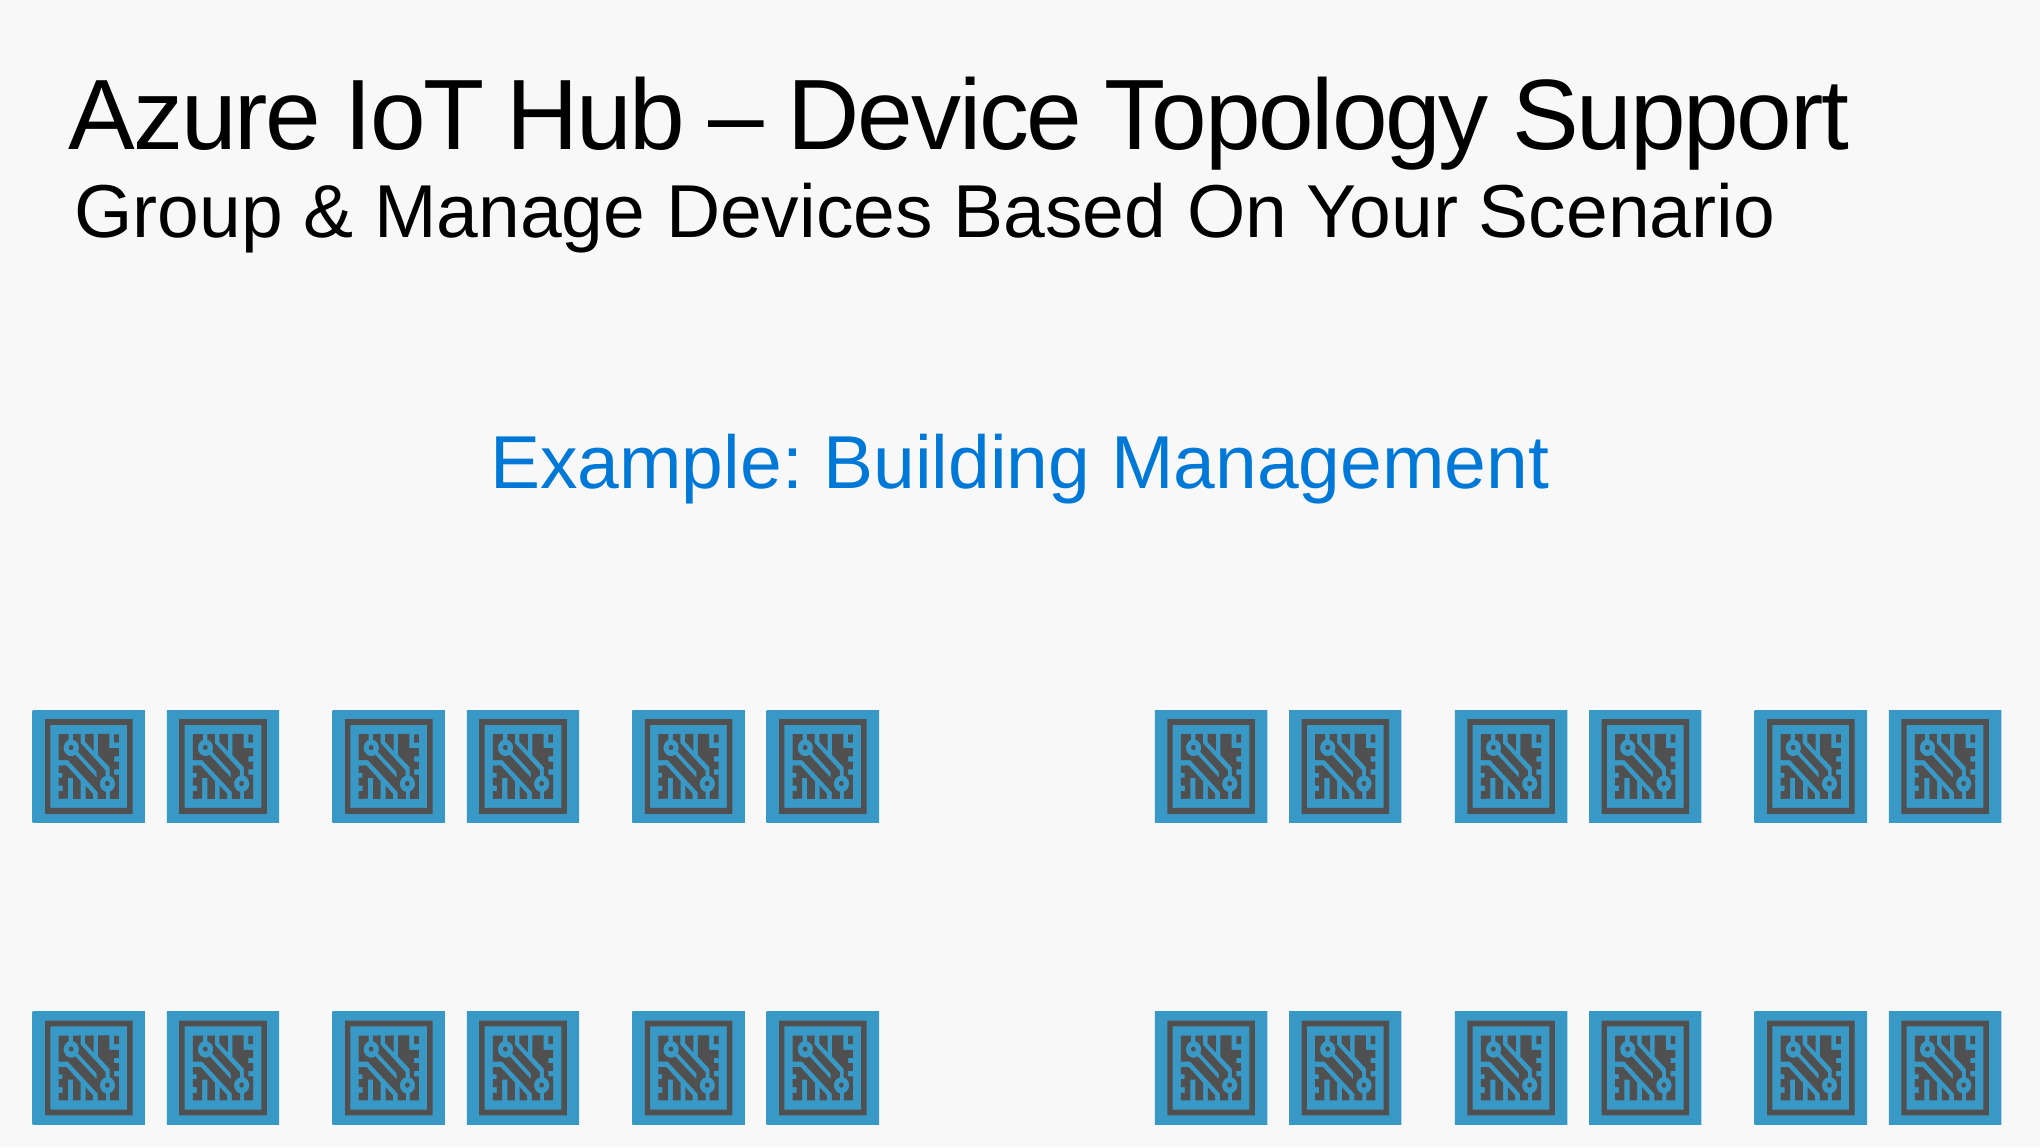

# Azure IoT Hub – Device Topology Support
Group & Manage Devices Based On Your Scenario
Example: Building Management